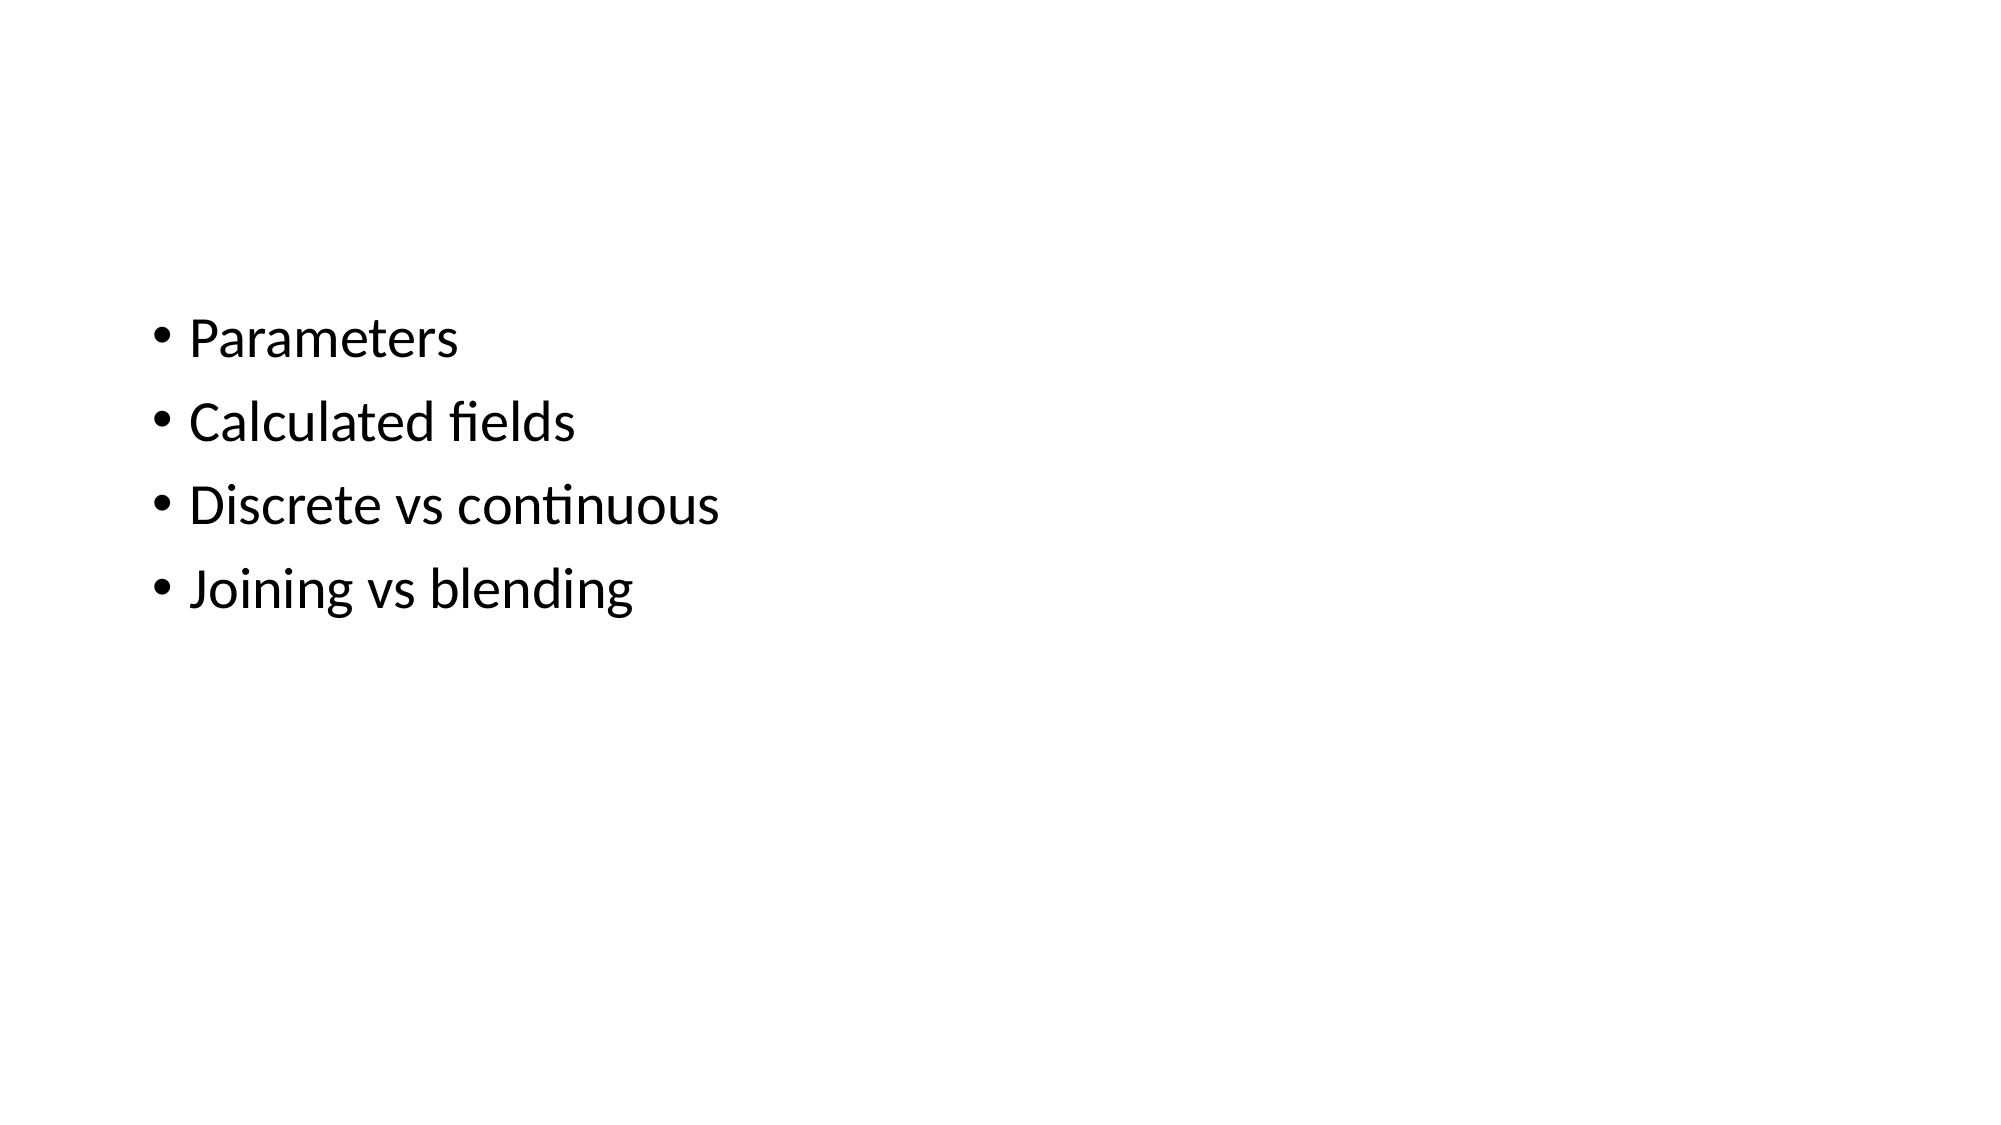

#
Parameters
Calculated fields
Discrete vs continuous
Joining vs blending